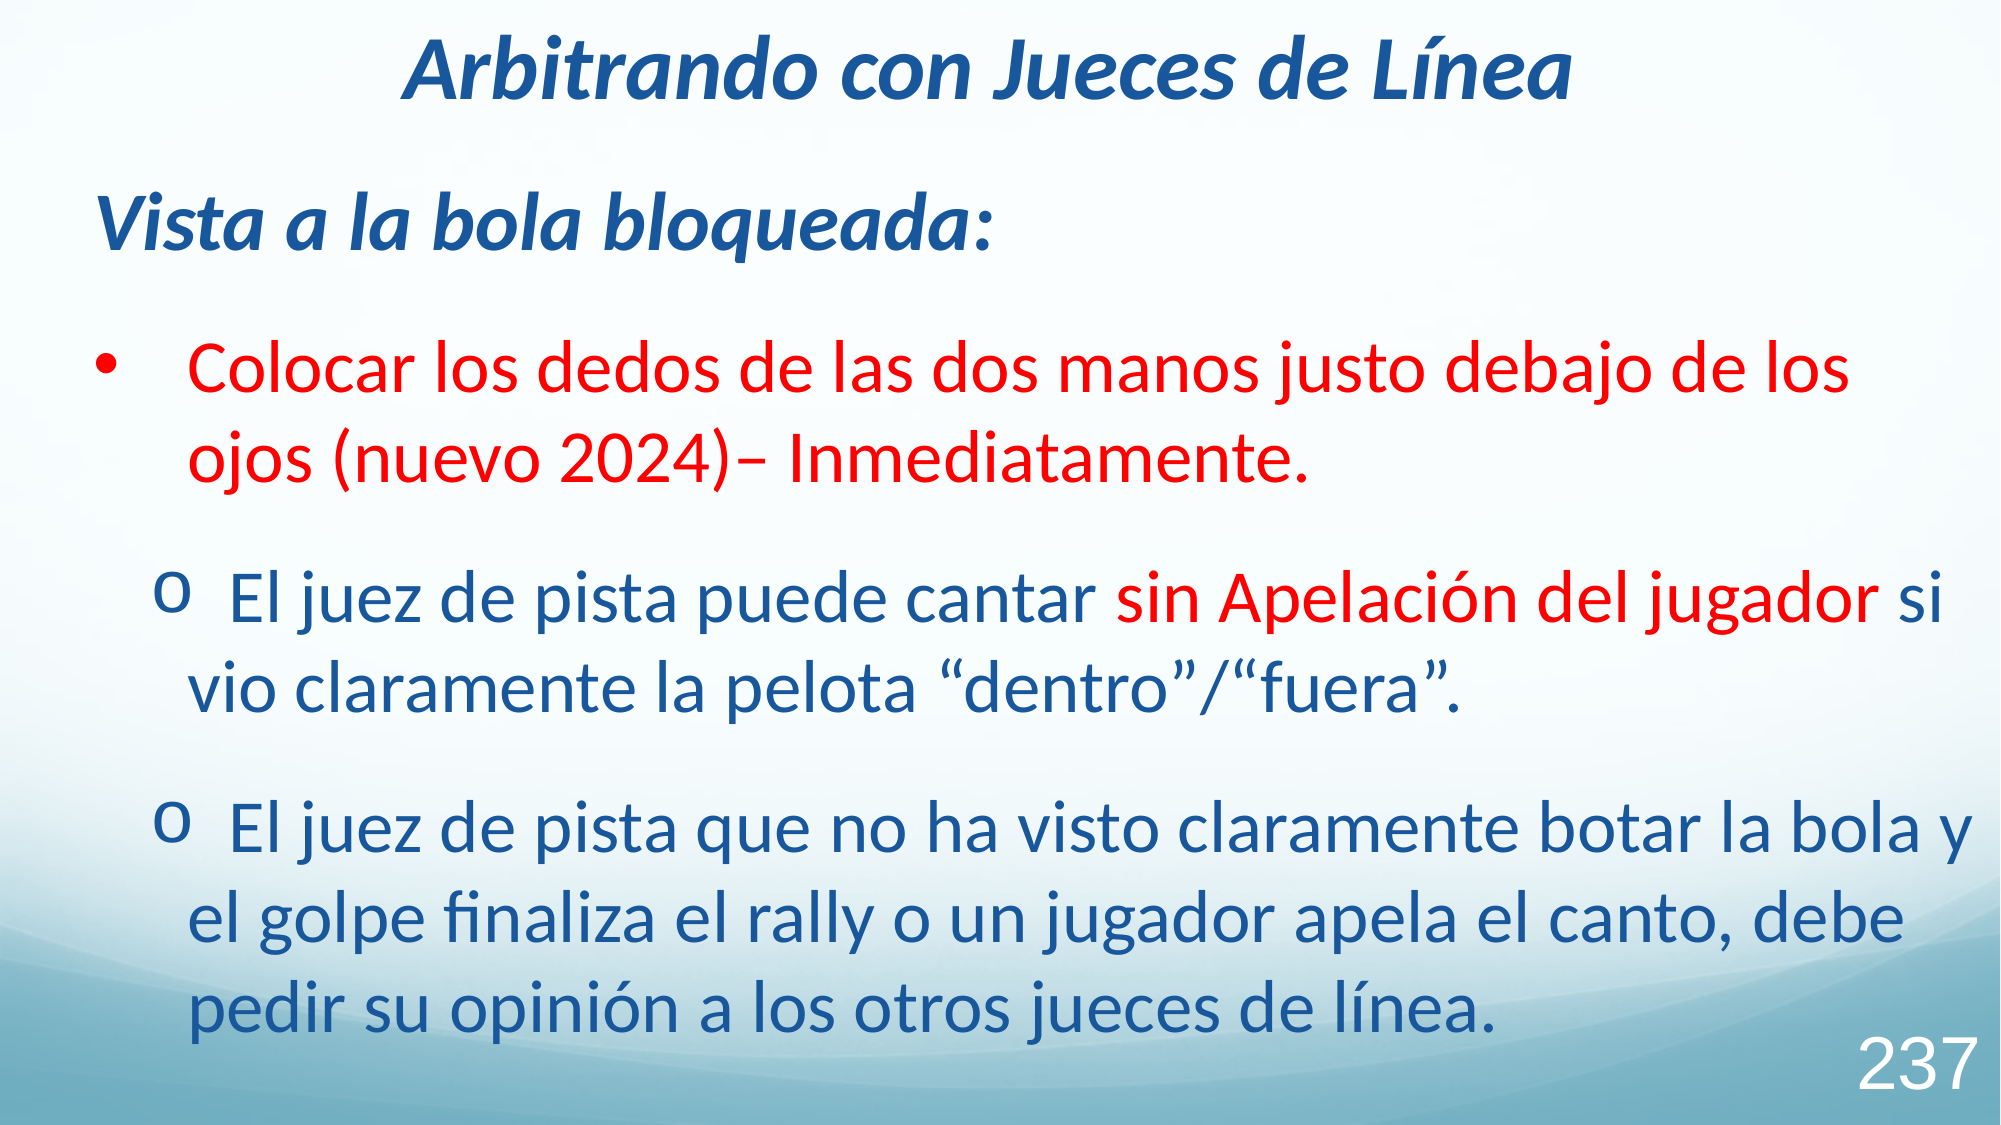

Arbitrando con Jueces de Línea

Vista a la bola bloqueada:

Colocar los dedos de las dos manos justo debajo de los ojos (nuevo 2024)– Inmediatamente.

  El juez de pista puede cantar sin Apelación del jugador si vio claramente la pelota “dentro”/“fuera”.

  El juez de pista que no ha visto claramente botar la bola y el golpe finaliza el rally o un jugador apela el canto, debe pedir su opinión a los otros jueces de línea.

237